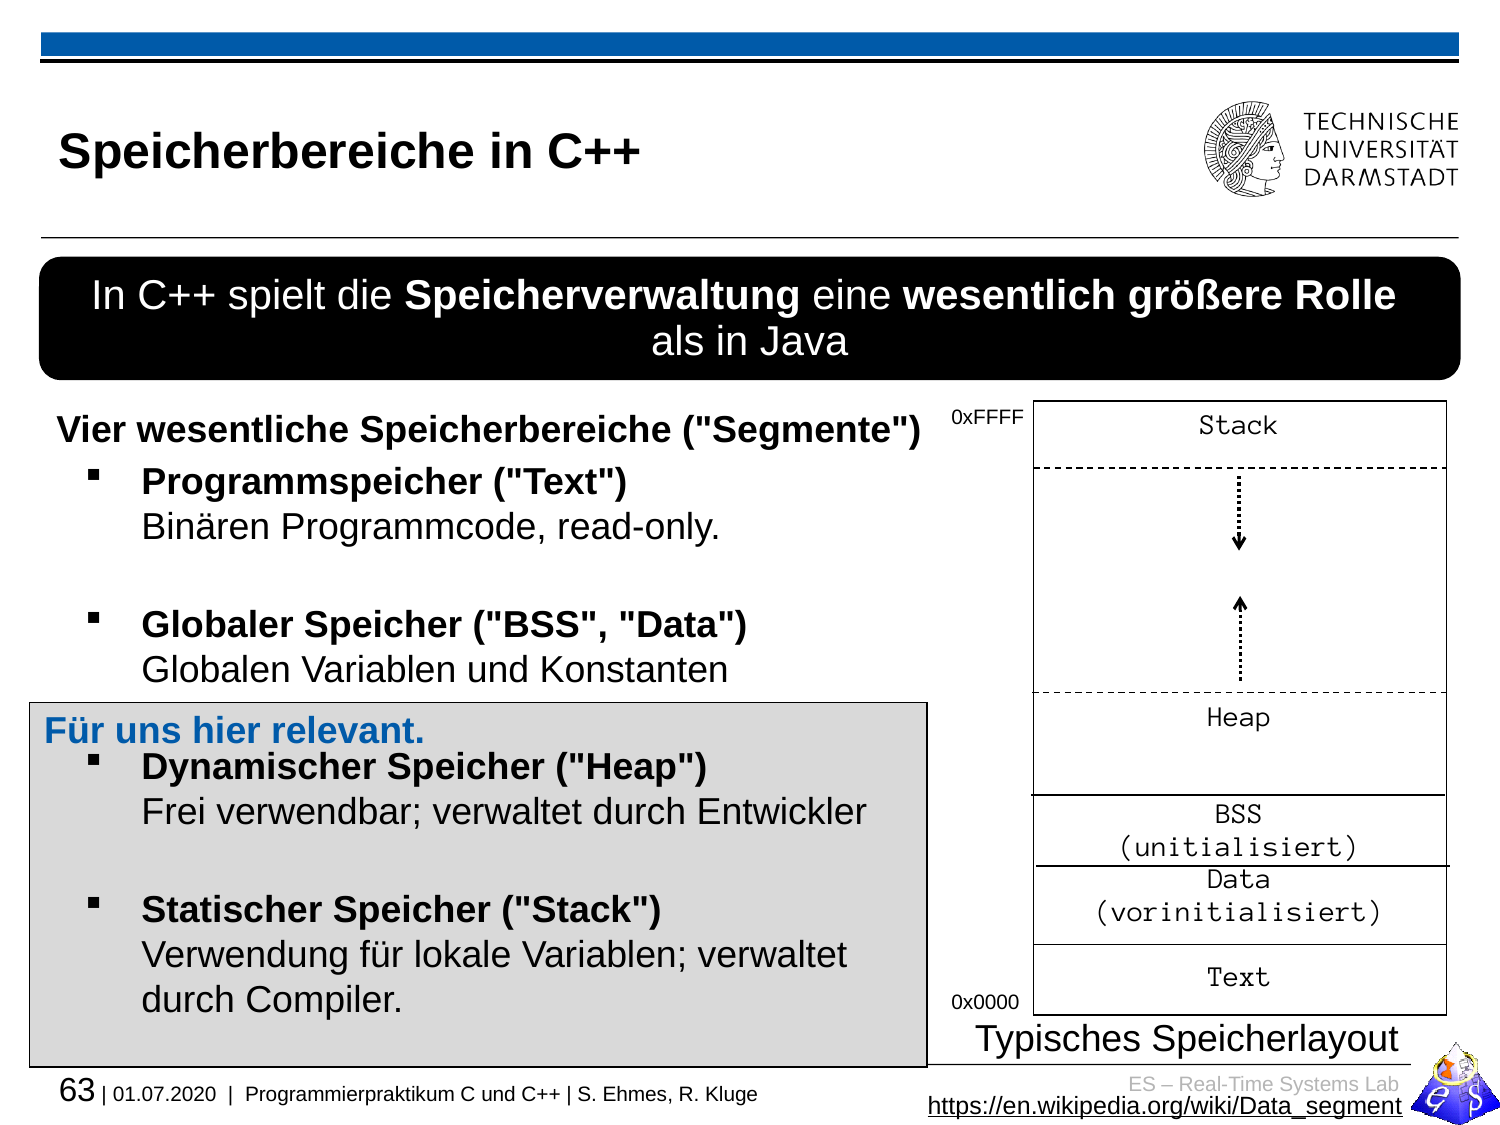

# Speicherbereiche in C++
In C++ spielt die Speicherverwaltung eine wesentlich größere Rolle
als in Java
Vier wesentliche Speicherbereiche ("Segmente")
Programmspeicher ("Text")
Binären Programmcode, read-only.
Globaler Speicher ("BSS", "Data")
Globalen Variablen und Konstanten
Dynamischer Speicher ("Heap")
Frei verwendbar; verwaltet durch Entwickler
Statischer Speicher ("Stack")
Verwendung für lokale Variablen; verwaltet durch Compiler.
0xFFFF
Stack

Heap

BSS
(unitialisiert)
Data
(vorinitialisiert)

Text
Für uns hier relevant.
0x0000
Typisches Speicherlayout
https://en.wikipedia.org/wiki/Data_segment